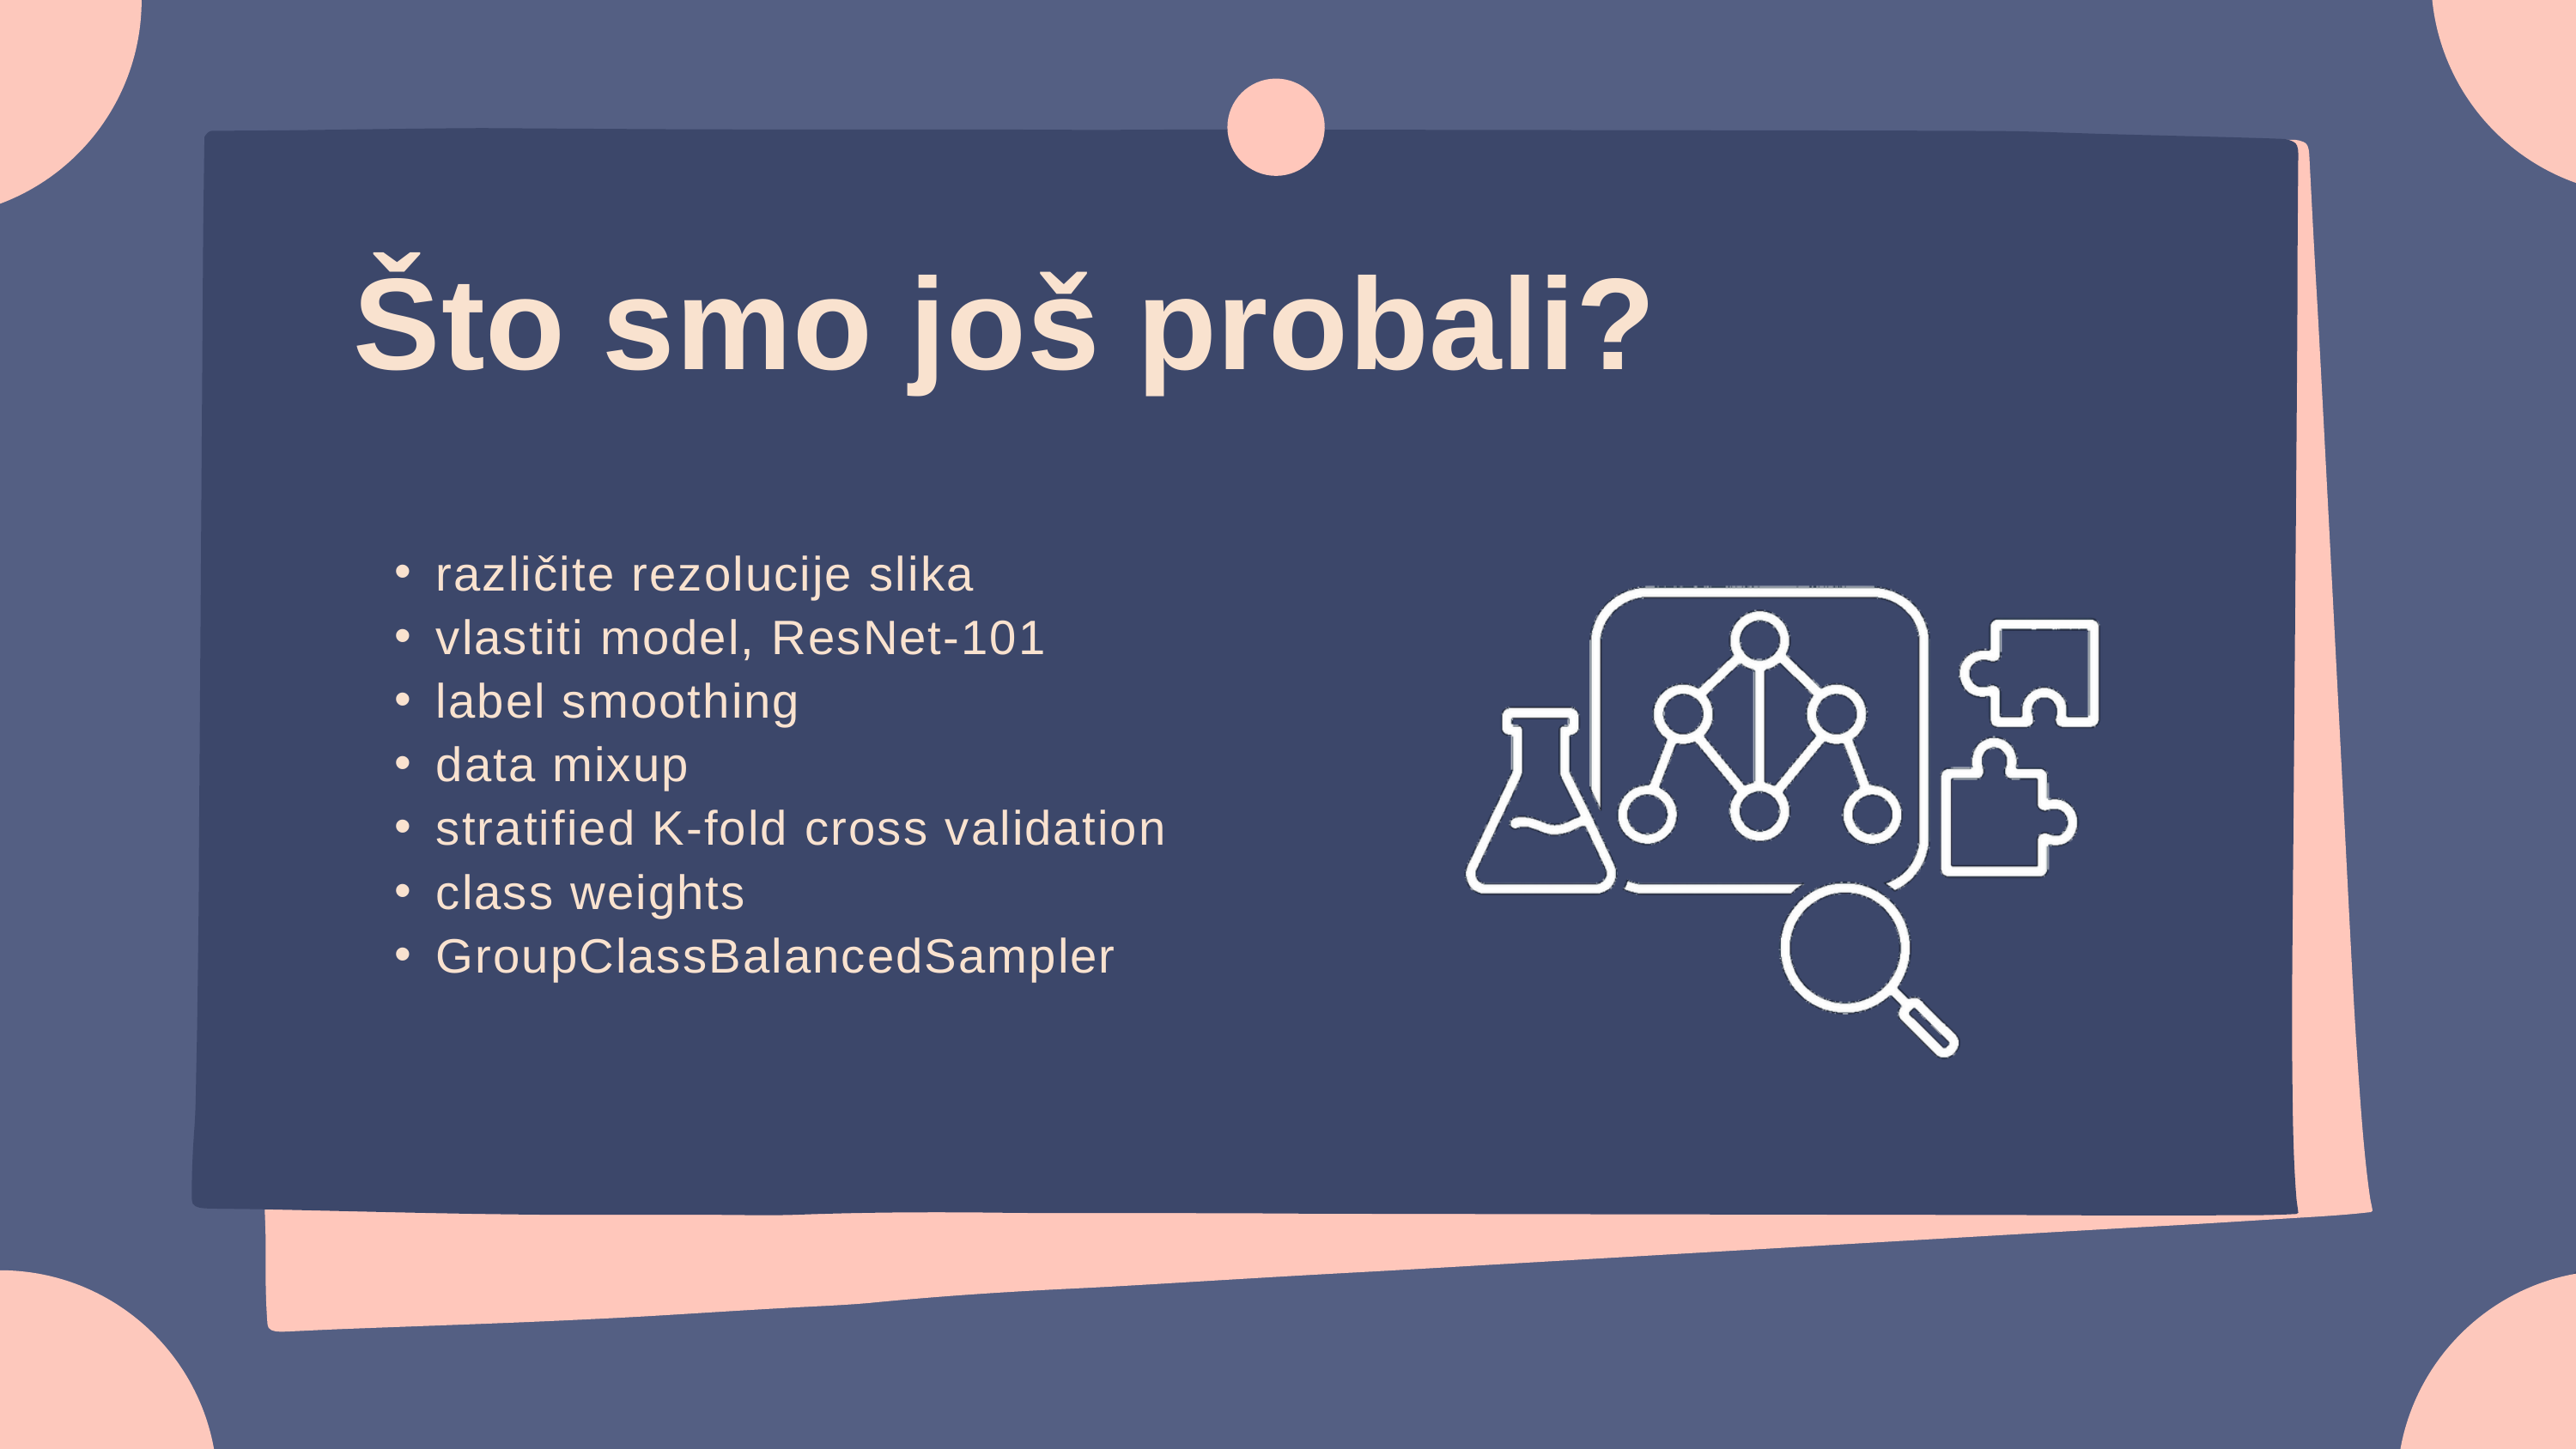

Što smo još probali?

različite rezolucije slika
vlastiti model, ResNet-101
label smoothing
data mixup
stratified K-fold cross validation
class weights
GroupClassBalancedSampler